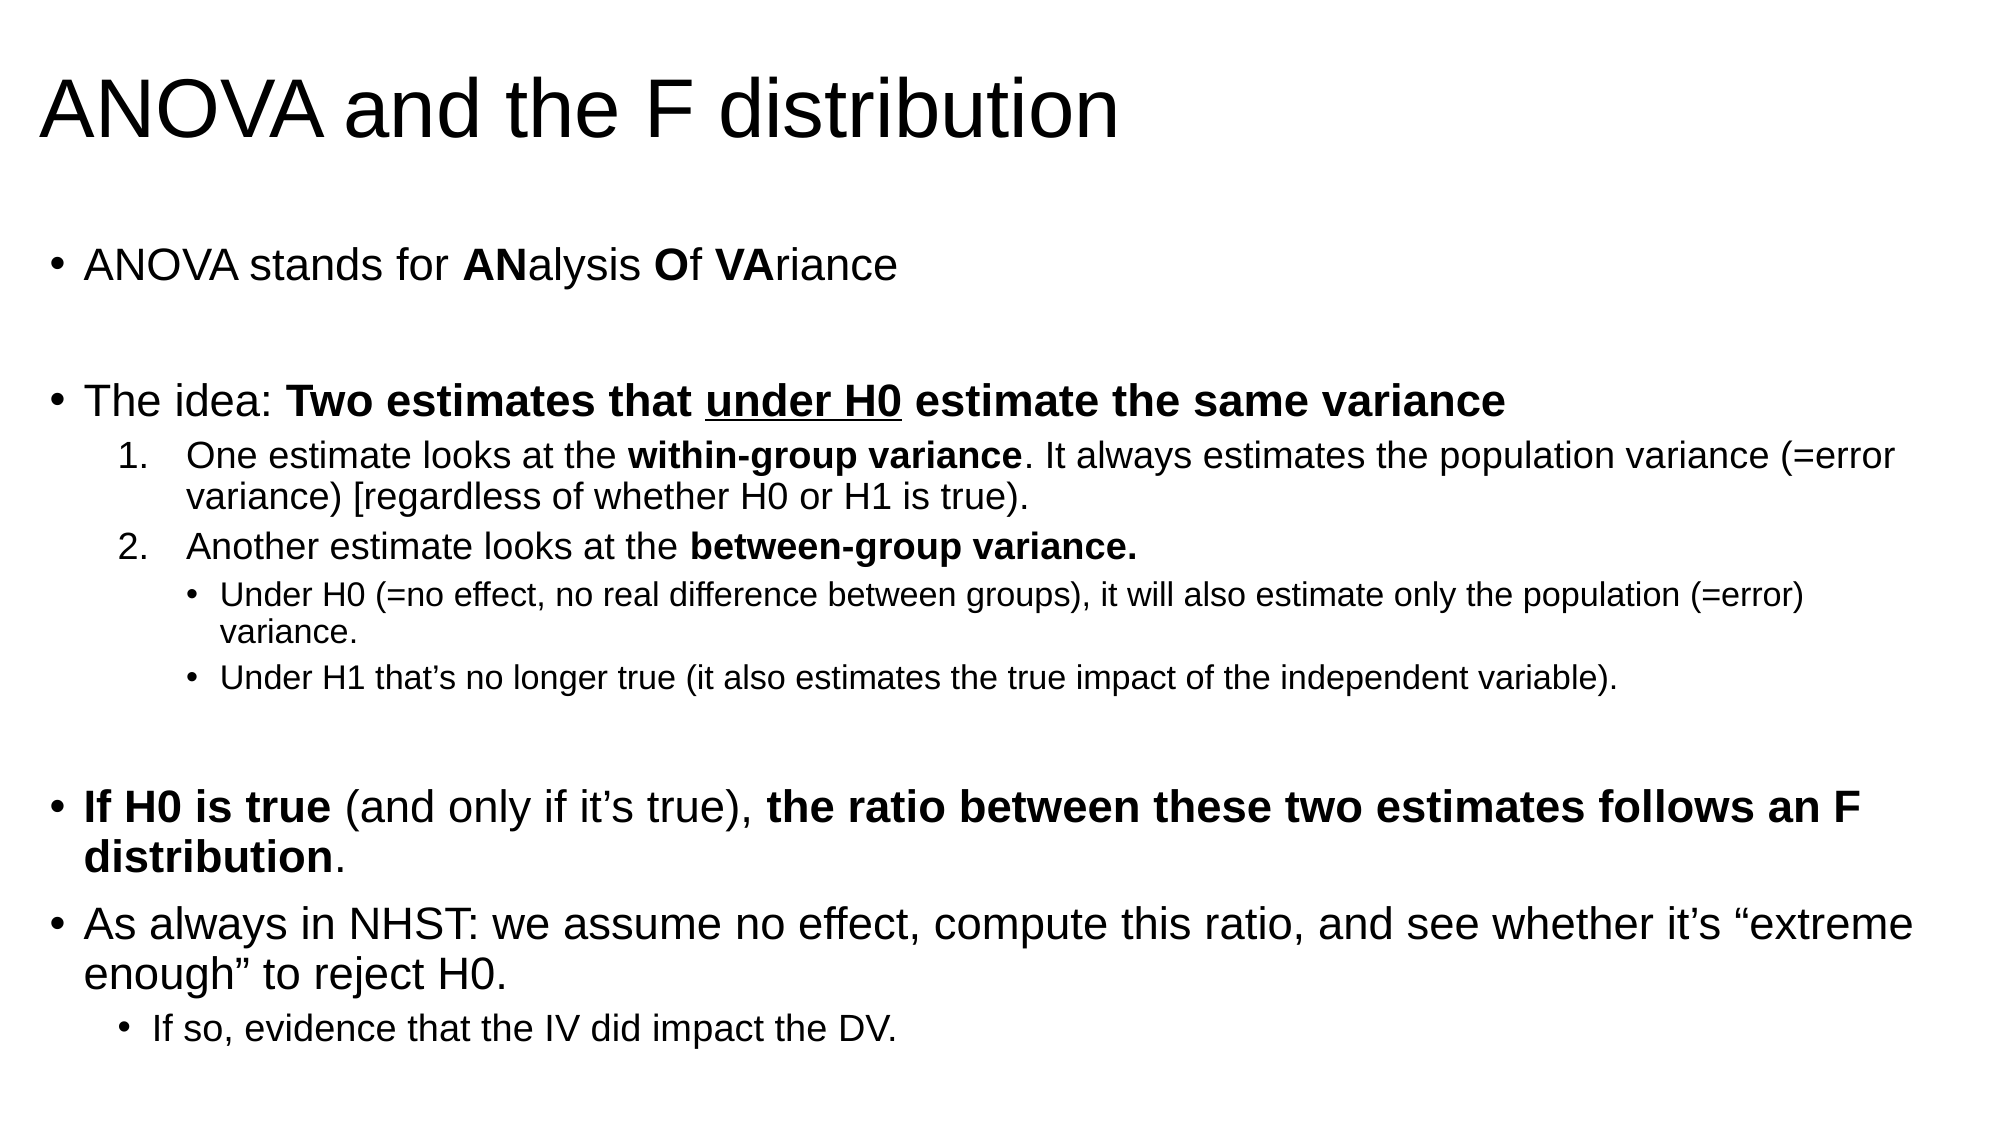

# ANOVA and the F distribution
ANOVA stands for ANalysis Of VAriance

The idea: Two estimates that under H0 estimate the same variance
One estimate looks at the within-group variance. It always estimates the population variance (=error variance) [regardless of whether H0 or H1 is true).
Another estimate looks at the between-group variance.
Under H0 (=no effect, no real difference between groups), it will also estimate only the population (=error) variance.
Under H1 that’s no longer true (it also estimates the true impact of the independent variable).

If H0 is true (and only if it’s true), the ratio between these two estimates follows an F distribution.
As always in NHST: we assume no effect, compute this ratio, and see whether it’s “extreme enough” to reject H0.
If so, evidence that the IV did impact the DV.